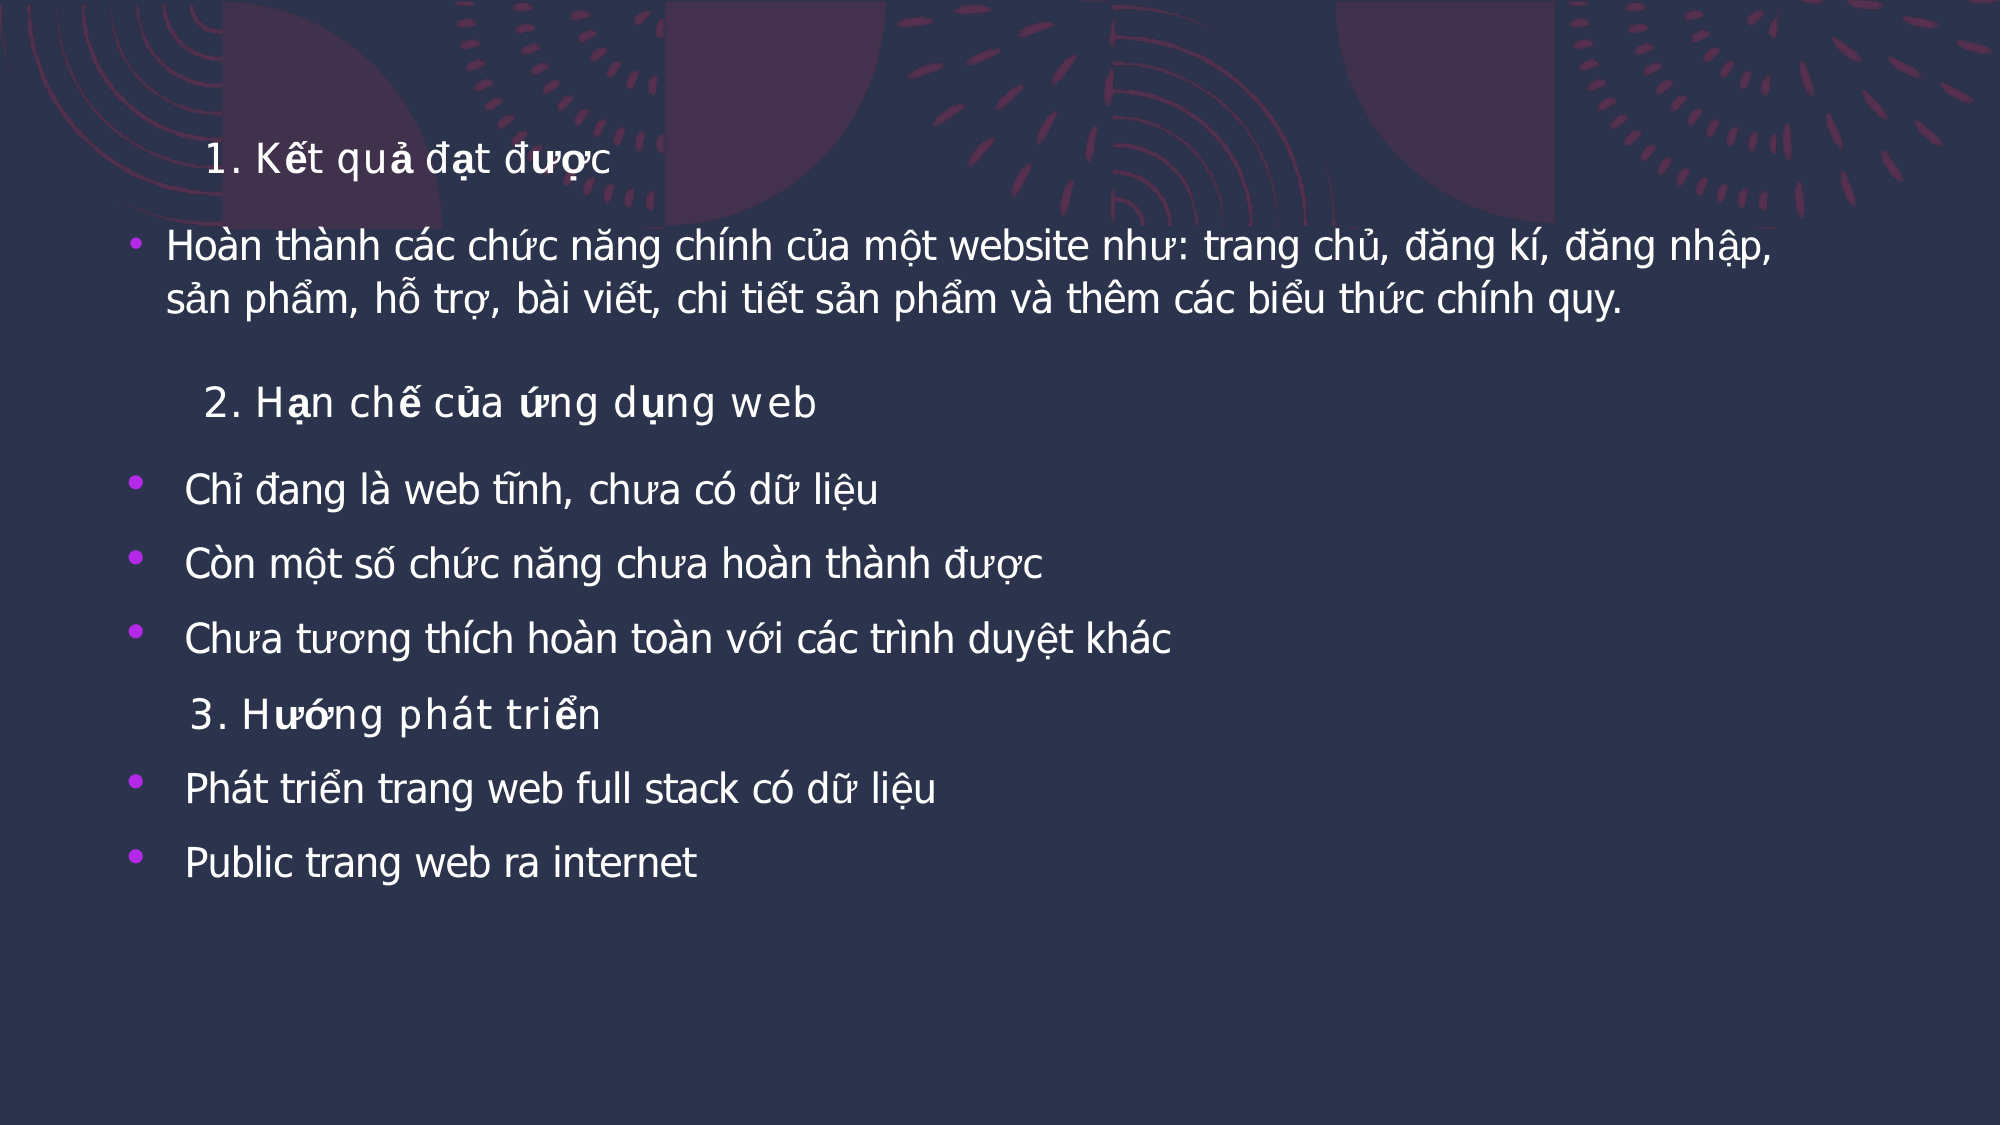

1. Kết quả đạt được
Hoàn thành các chức năng chính của một website như: trang chủ, đăng kí, đăng nhập, sản phẩm, hỗ trợ, bài viết, chi tiết sản phẩm và thêm các biểu thức chính quy.
2. Hạn chế của ứng dụng web
Chỉ đang là web tĩnh, chưa có dữ liệu
Còn một số chức năng chưa hoàn thành được
Chưa tương thích hoàn toàn với các trình duyệt khác
     3. Hướng phát triển
Phát triển trang web full stack có dữ liệu
Public trang web ra internet